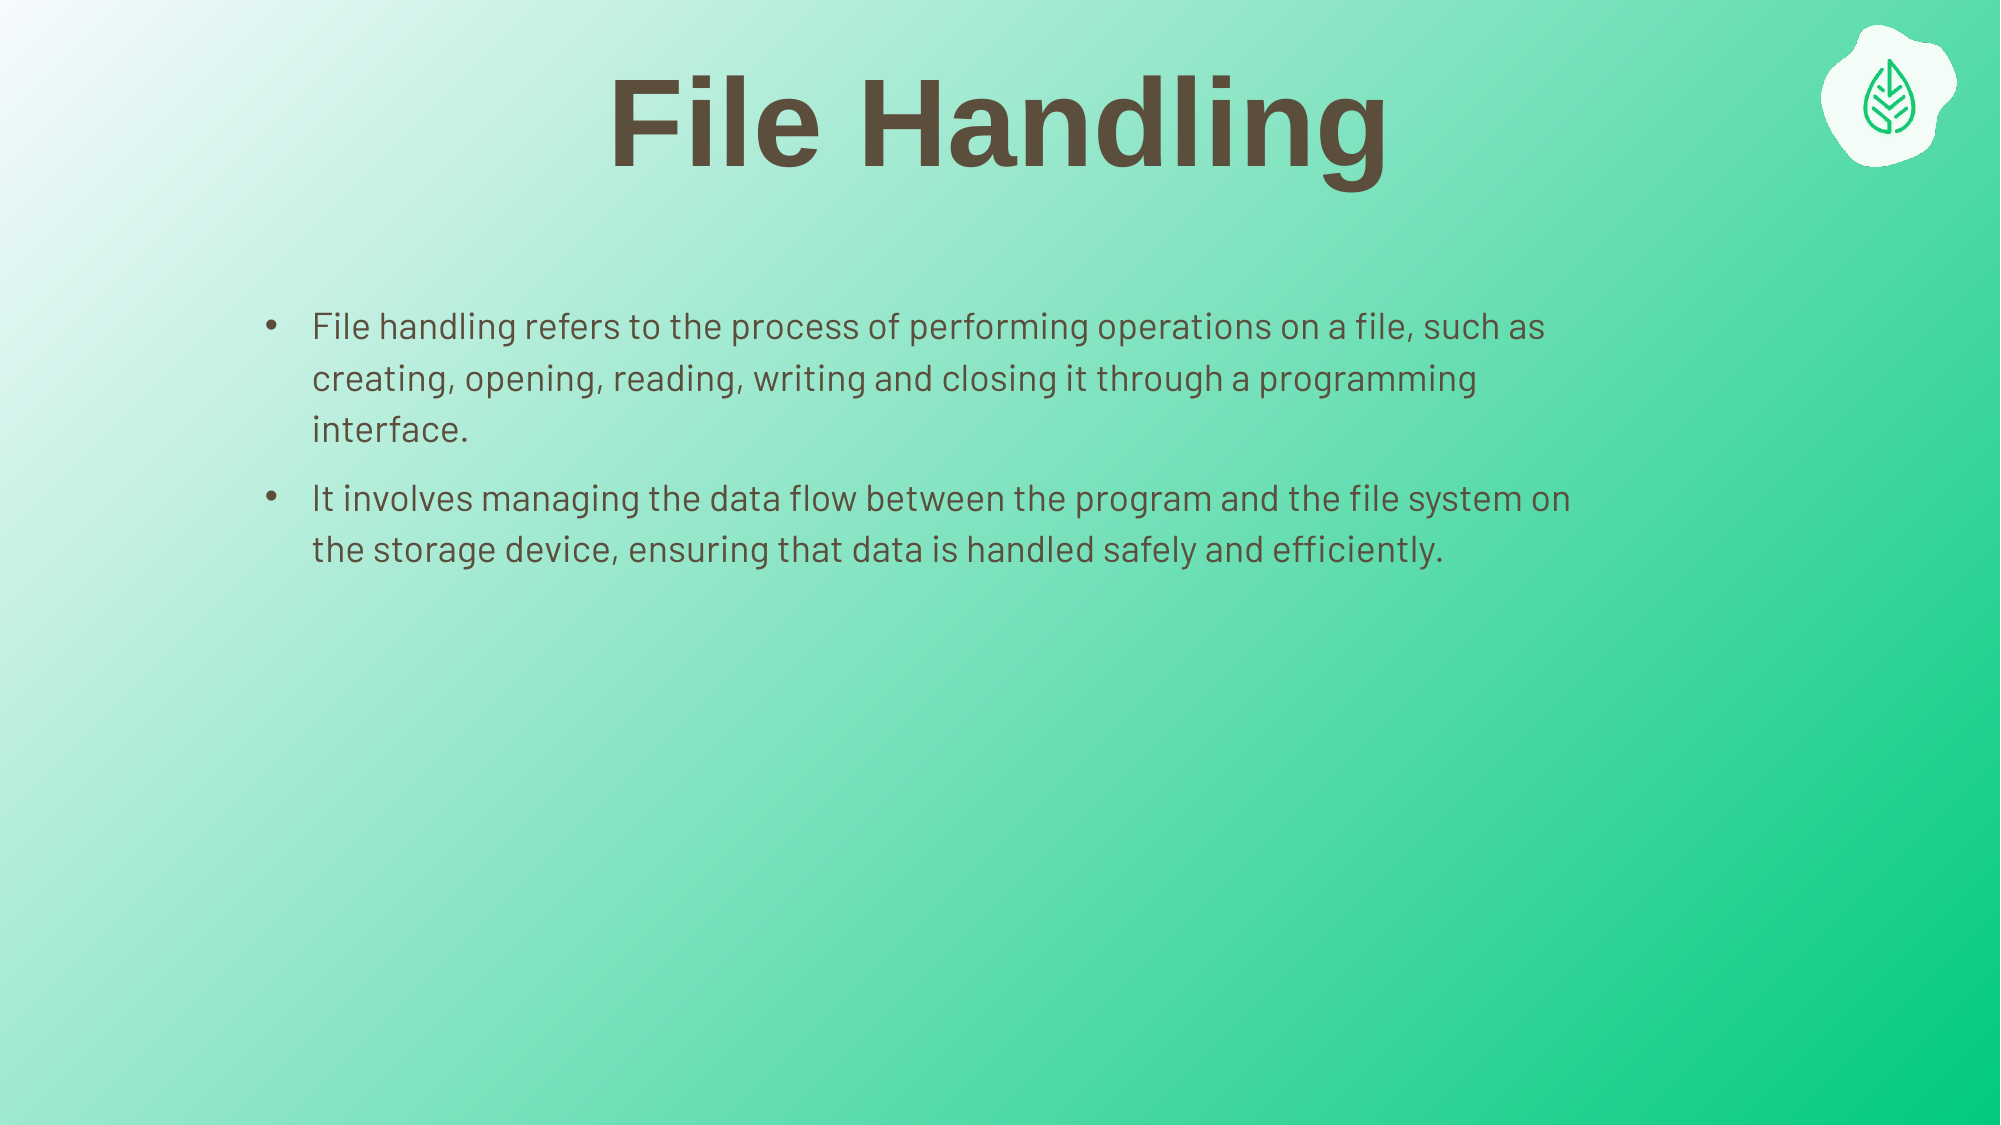

# File Handling
File handling refers to the process of performing operations on a file, such as creating, opening, reading, writing and closing it through a programming interface.
It involves managing the data flow between the program and the file system on the storage device, ensuring that data is handled safely and efficiently.